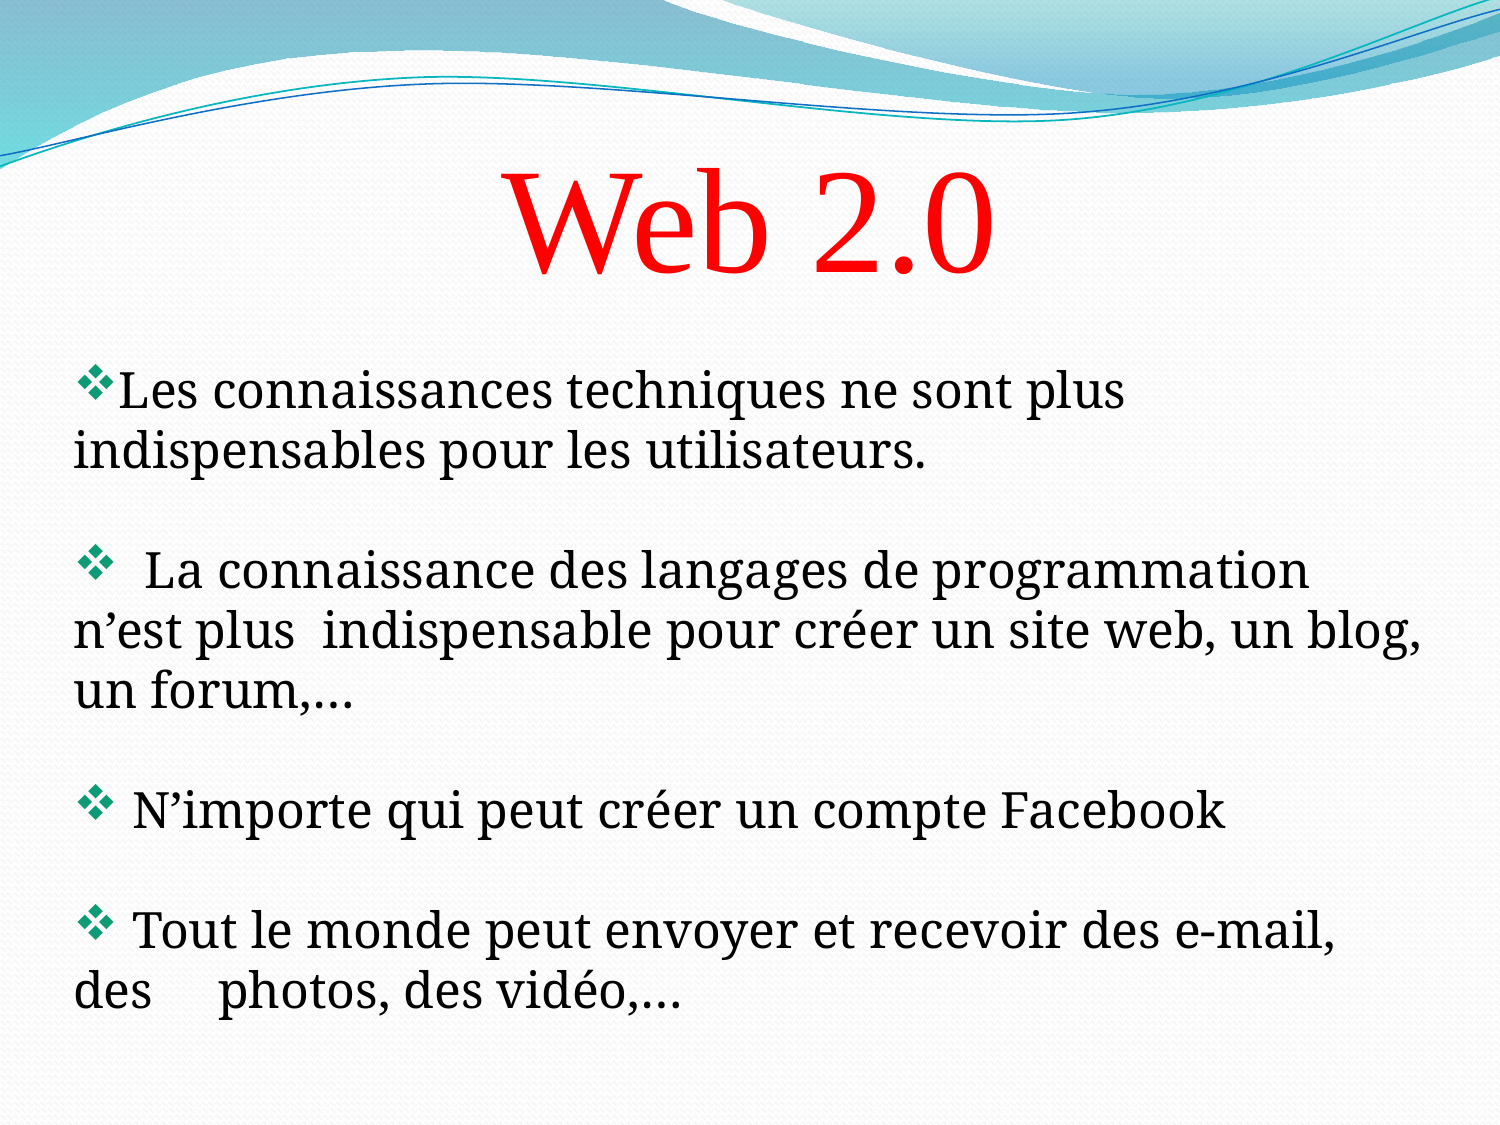

# Web 2.0
Les connaissances techniques ne sont plus  indispensables pour les utilisateurs.

  La connaissance des langages de programmation n’est plus  indispensable pour créer un site web, un blog, un forum,…

 N’importe qui peut créer un compte Facebook

 Tout le monde peut envoyer et recevoir des e-mail, des     photos, des vidéo,…